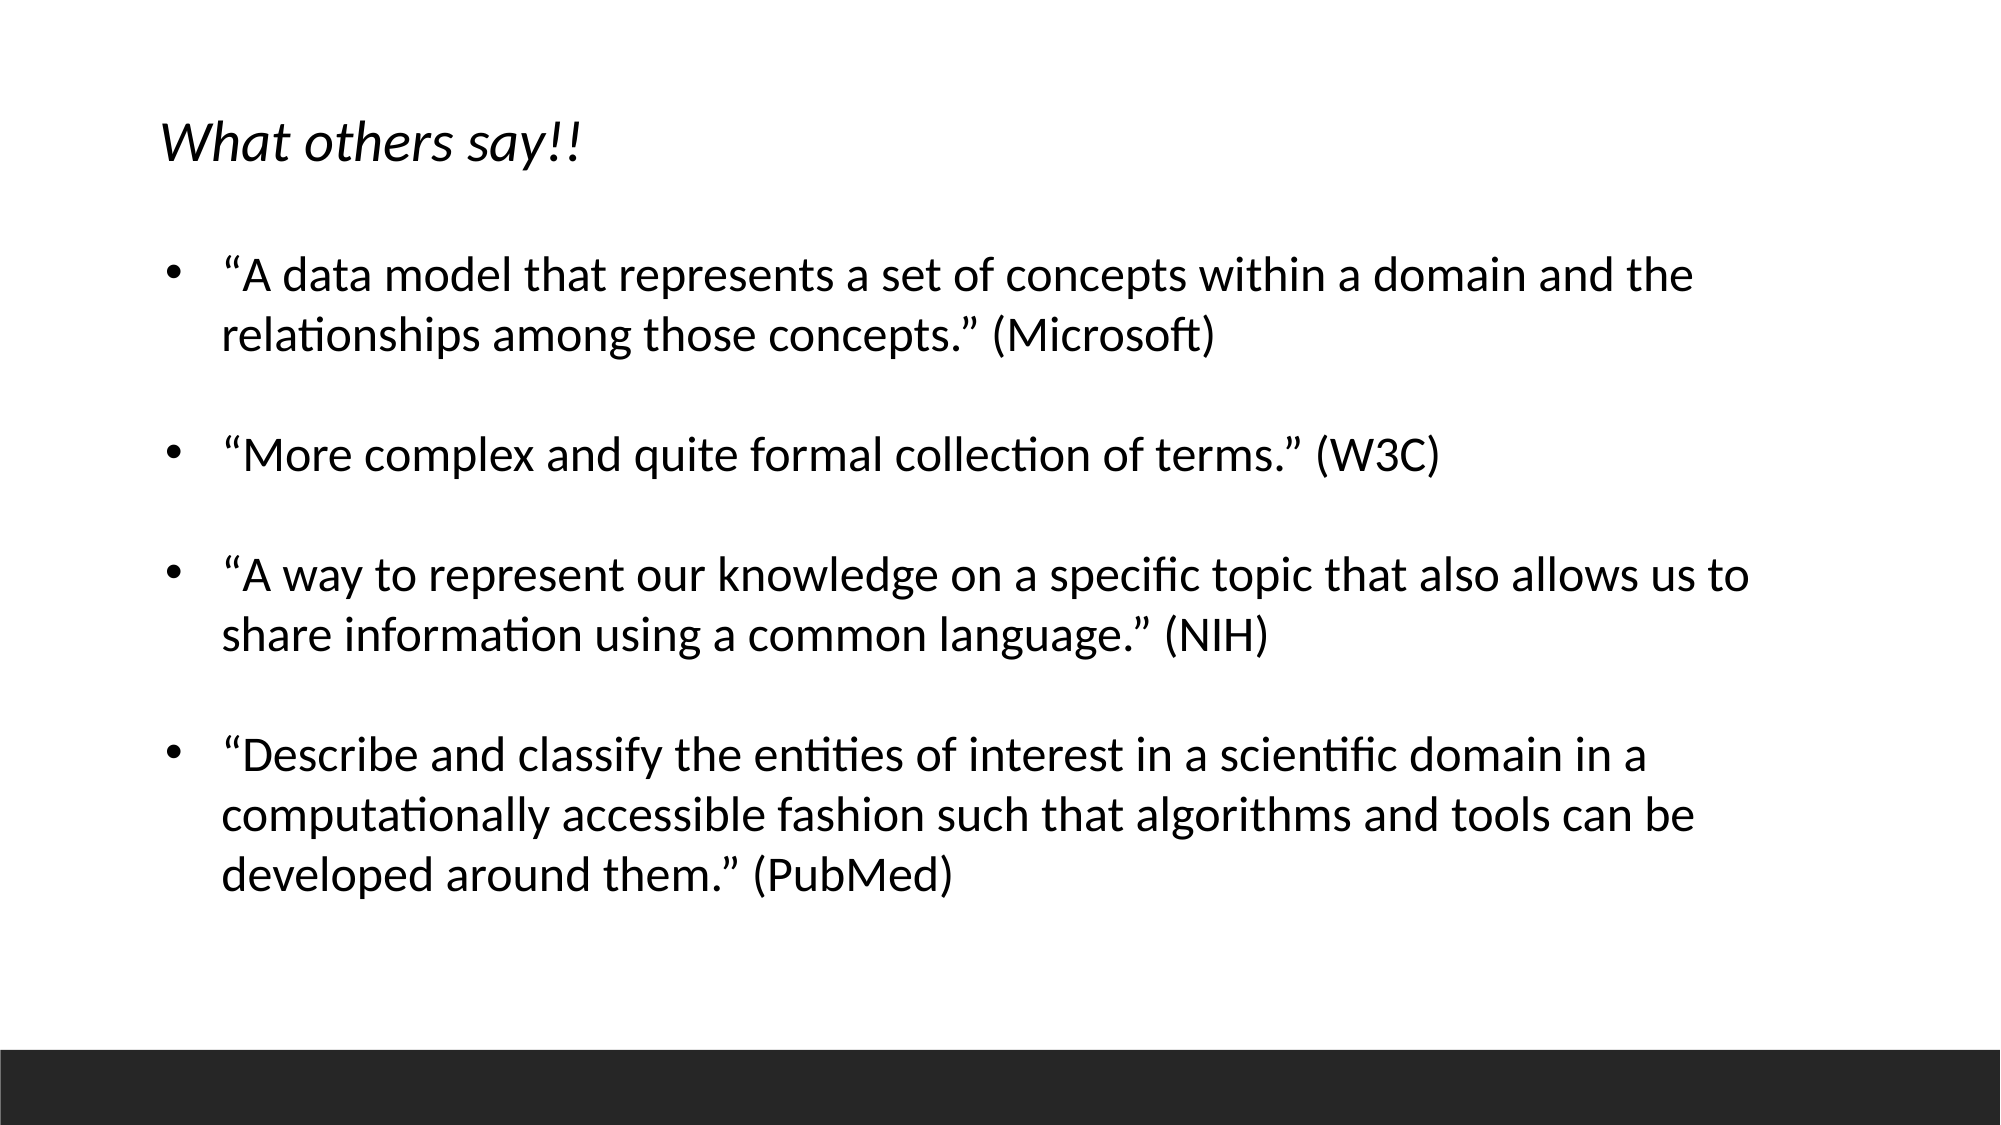

What others say!!
“A data model that represents a set of concepts within a domain and the relationships among those concepts.” (Microsoft)

“More complex and quite formal collection of terms.” (W3C)

“A way to represent our knowledge on a specific topic that also allows us to share information using a common language.” (NIH)

“Describe and classify the entities of interest in a scientific domain in a computationally accessible fashion such that algorithms and tools can be developed around them.” (PubMed)